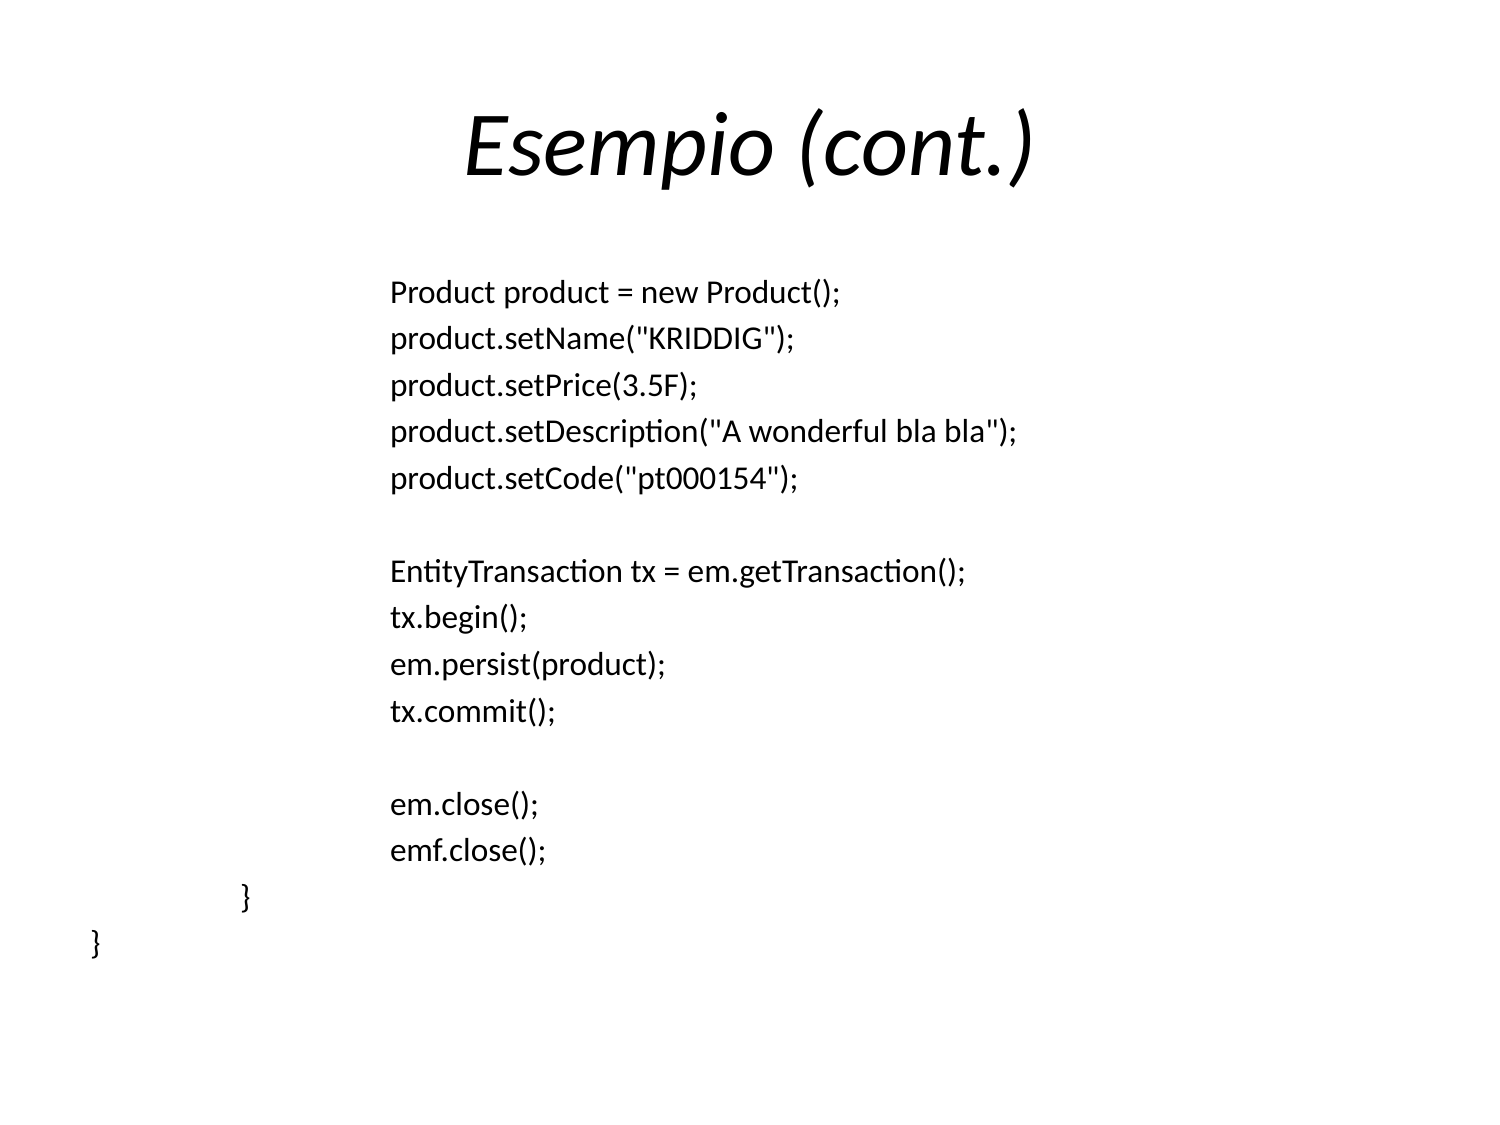

# Esempio (cont.)
		Product product = new Product();
		product.setName("KRIDDIG");
		product.setPrice(3.5F);
		product.setDescription("A wonderful bla bla");
		product.setCode("pt000154");

		EntityTransaction tx = em.getTransaction();
		tx.begin();
		em.persist(product);
		tx.commit();

		em.close();
		emf.close();
	}
}